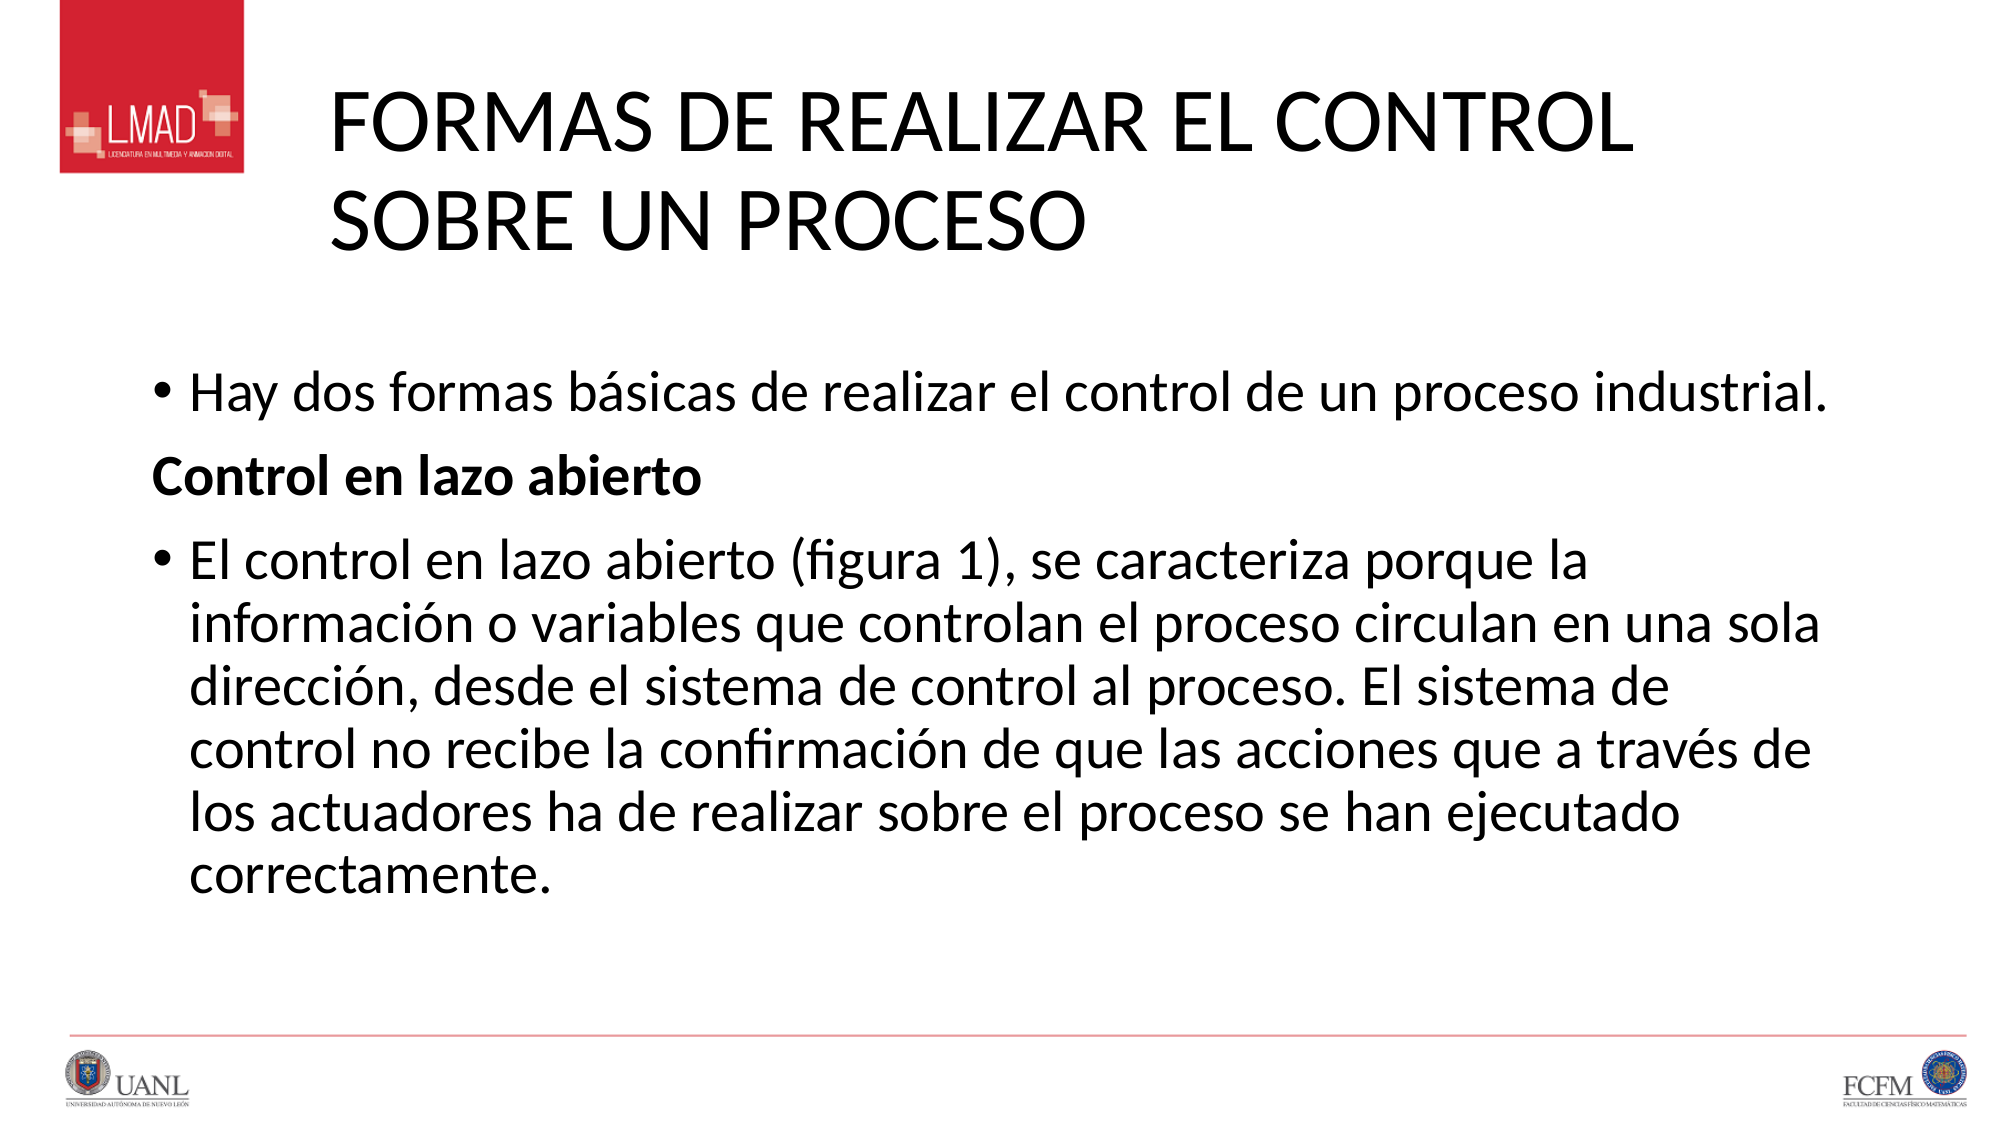

# FORMAS DE REALIZAR EL CONTROL SOBRE UN PROCESO
Hay dos formas básicas de realizar el control de un proceso industrial.
Control en lazo abierto
El control en lazo abierto (figura 1), se caracteriza porque la información o variables que controlan el proceso circulan en una sola dirección, desde el sistema de control al proceso. El sistema de control no recibe la confirmación de que las acciones que a través de los actuadores ha de realizar sobre el proceso se han ejecutado correctamente.